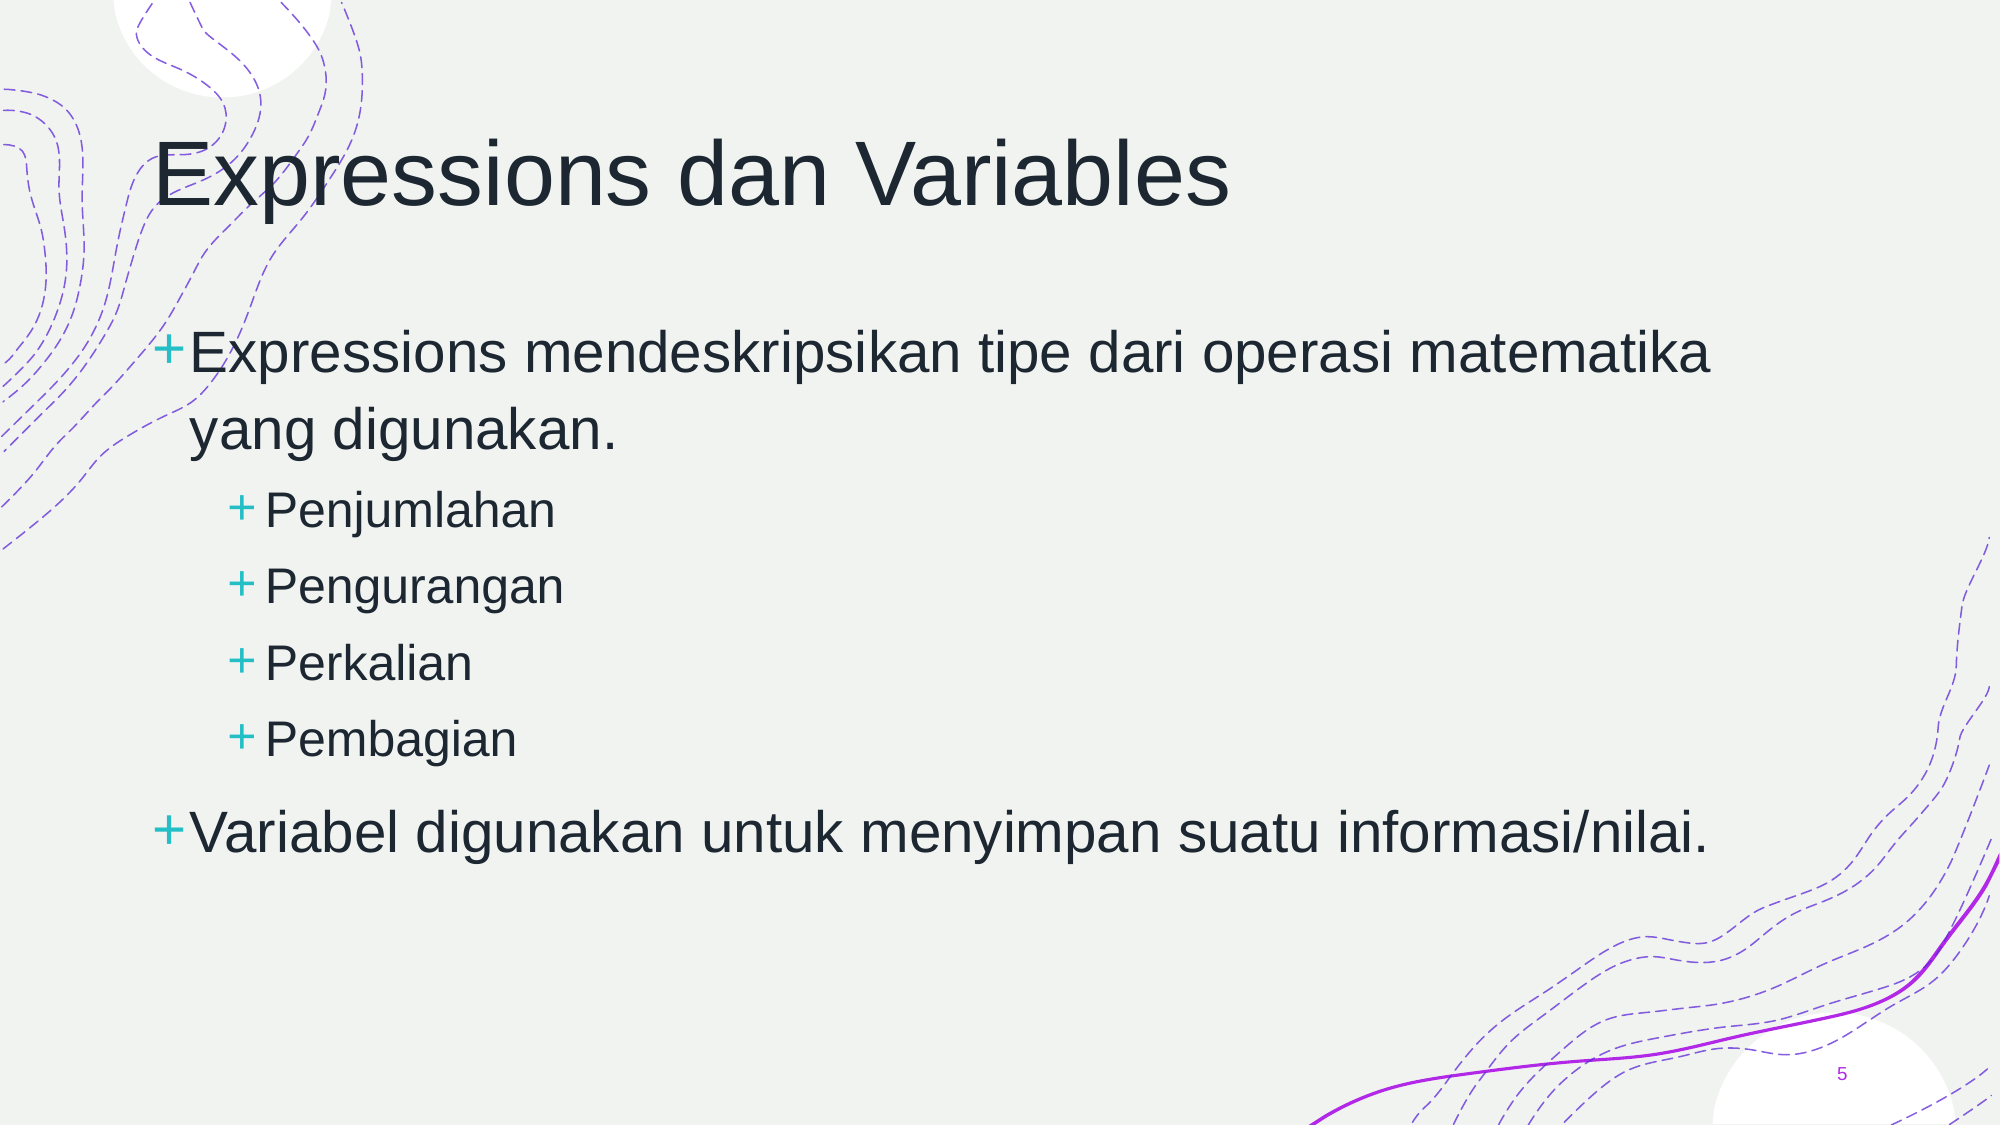

# Expressions dan Variables
Expressions mendeskripsikan tipe dari operasi matematika yang digunakan.
Penjumlahan
Pengurangan
Perkalian
Pembagian
Variabel digunakan untuk menyimpan suatu informasi/nilai.
5